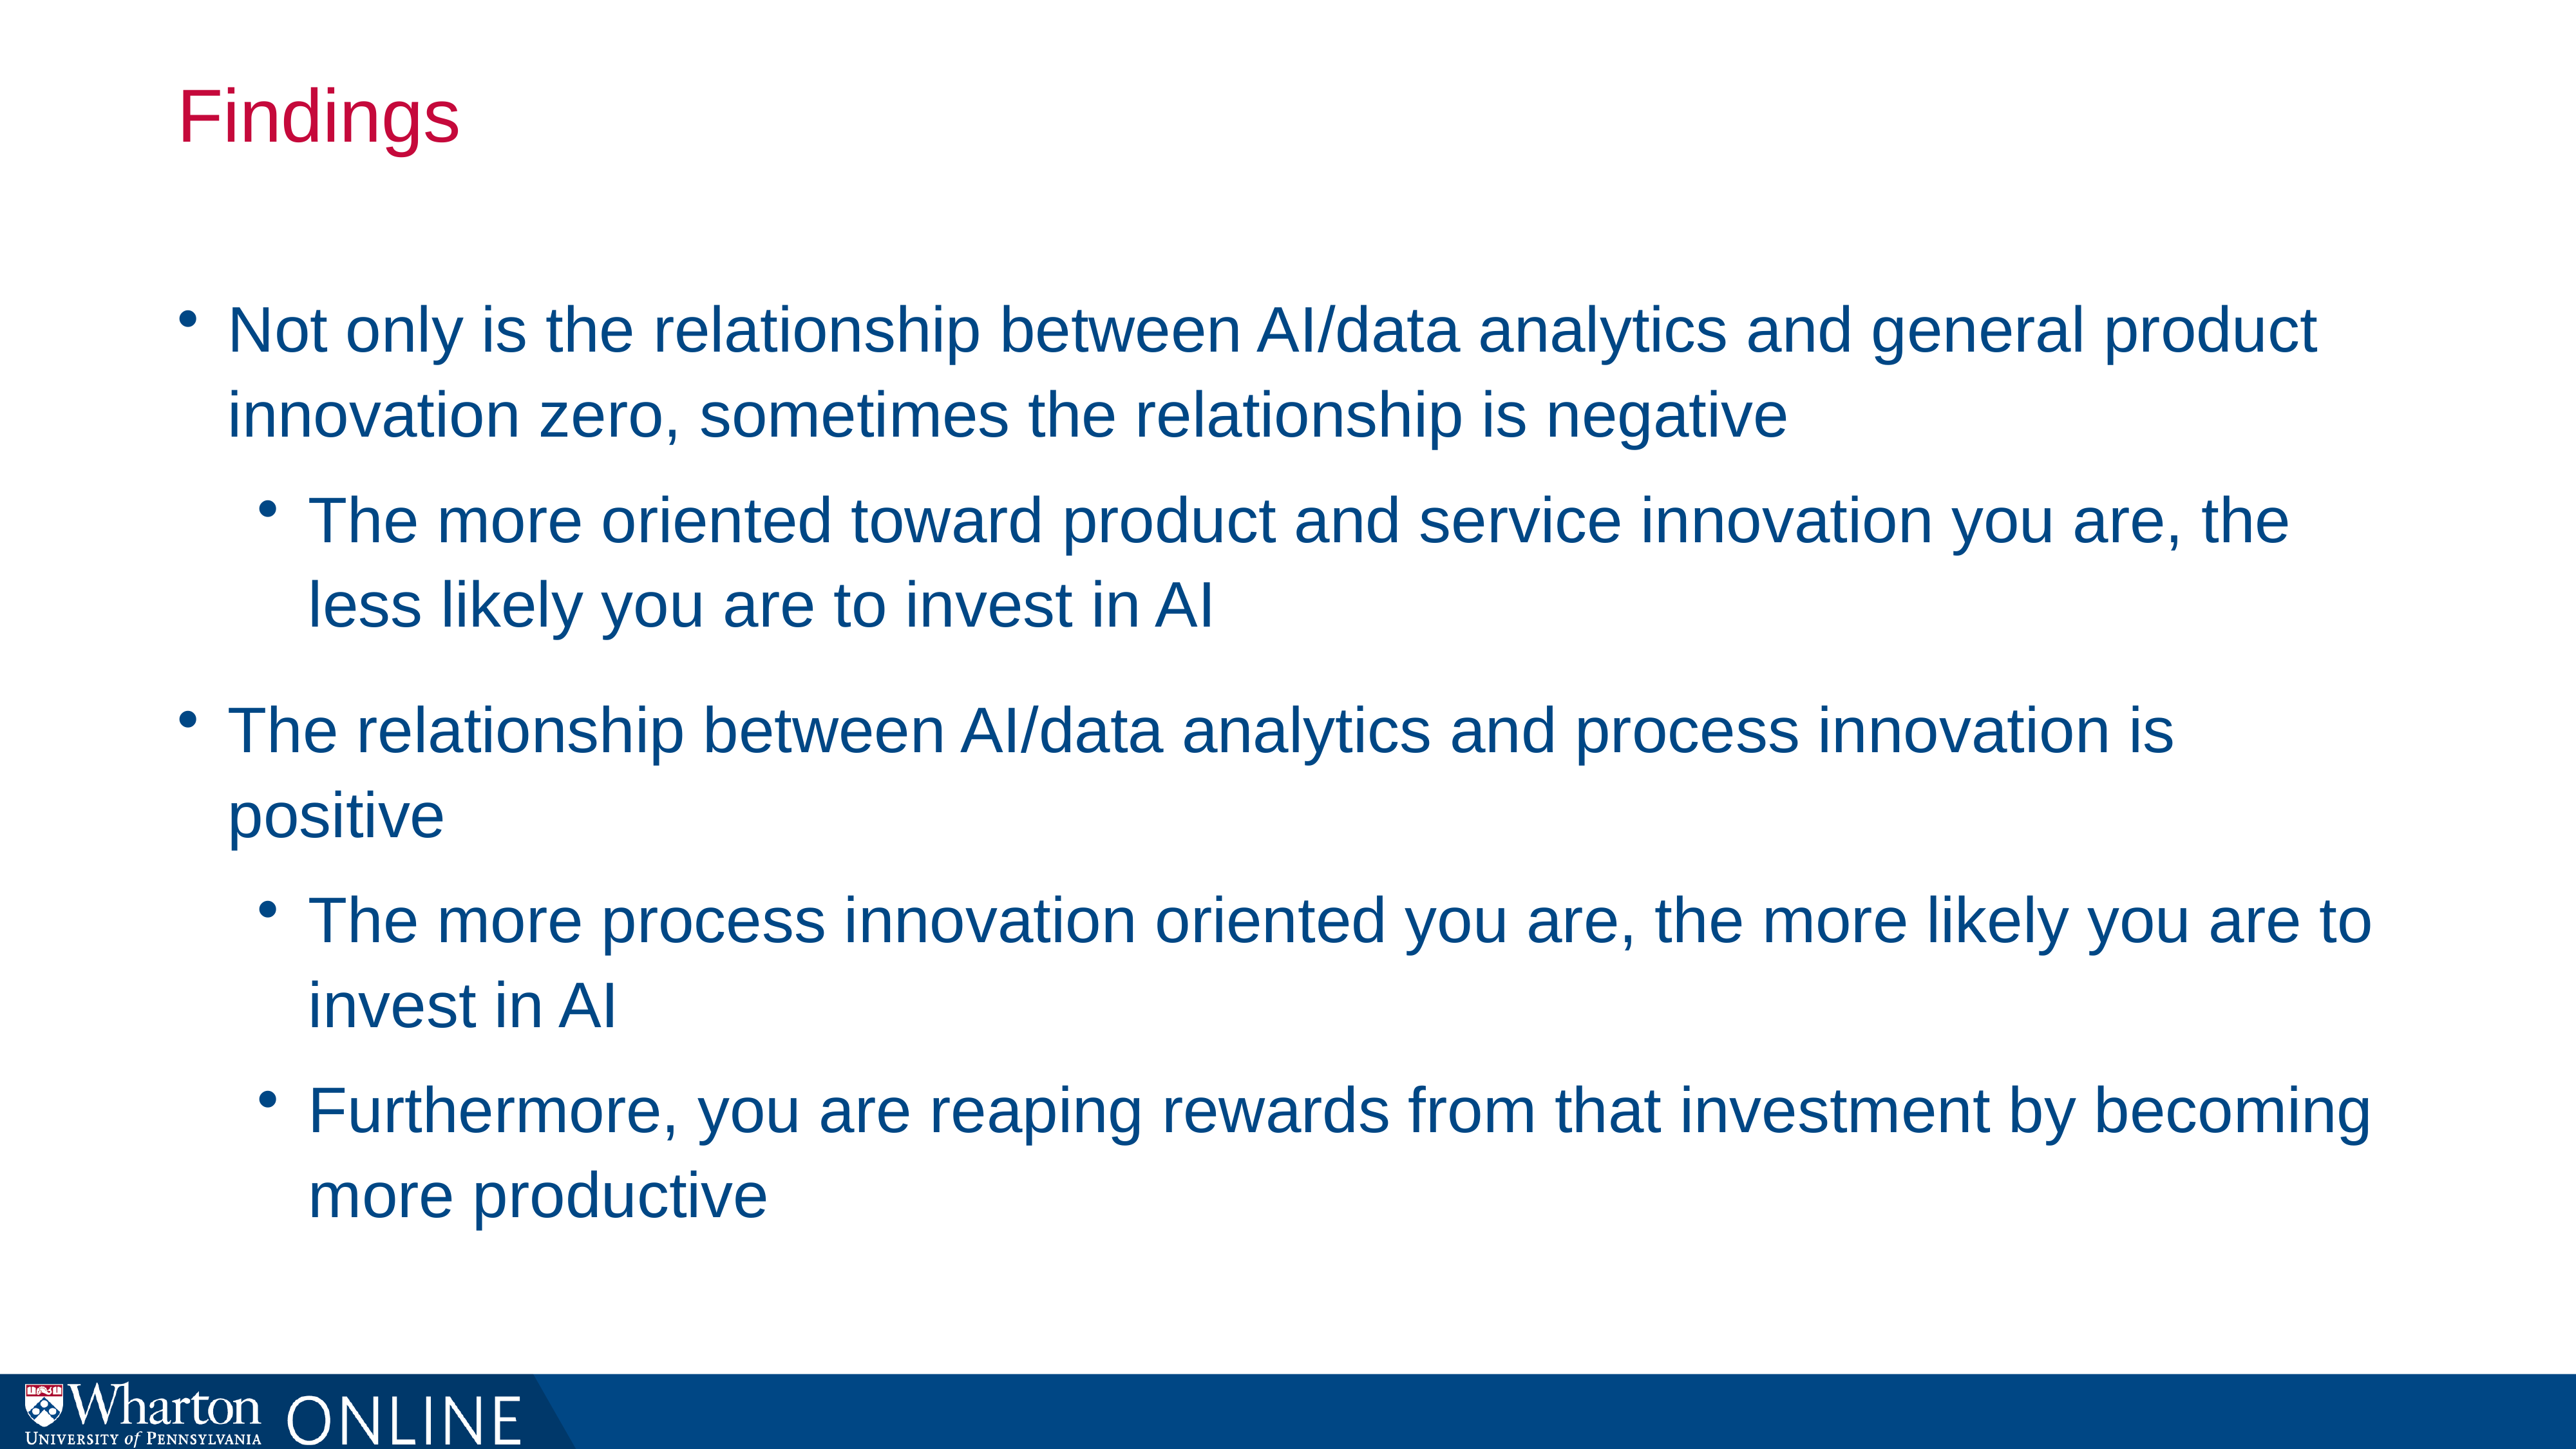

# Findings
Not only is the relationship between AI/data analytics and general product innovation zero, sometimes the relationship is negative
The more oriented toward product and service innovation you are, the less likely you are to invest in AI
The relationship between AI/data analytics and process innovation is positive
The more process innovation oriented you are, the more likely you are to invest in AI
Furthermore, you are reaping rewards from that investment by becoming more productive